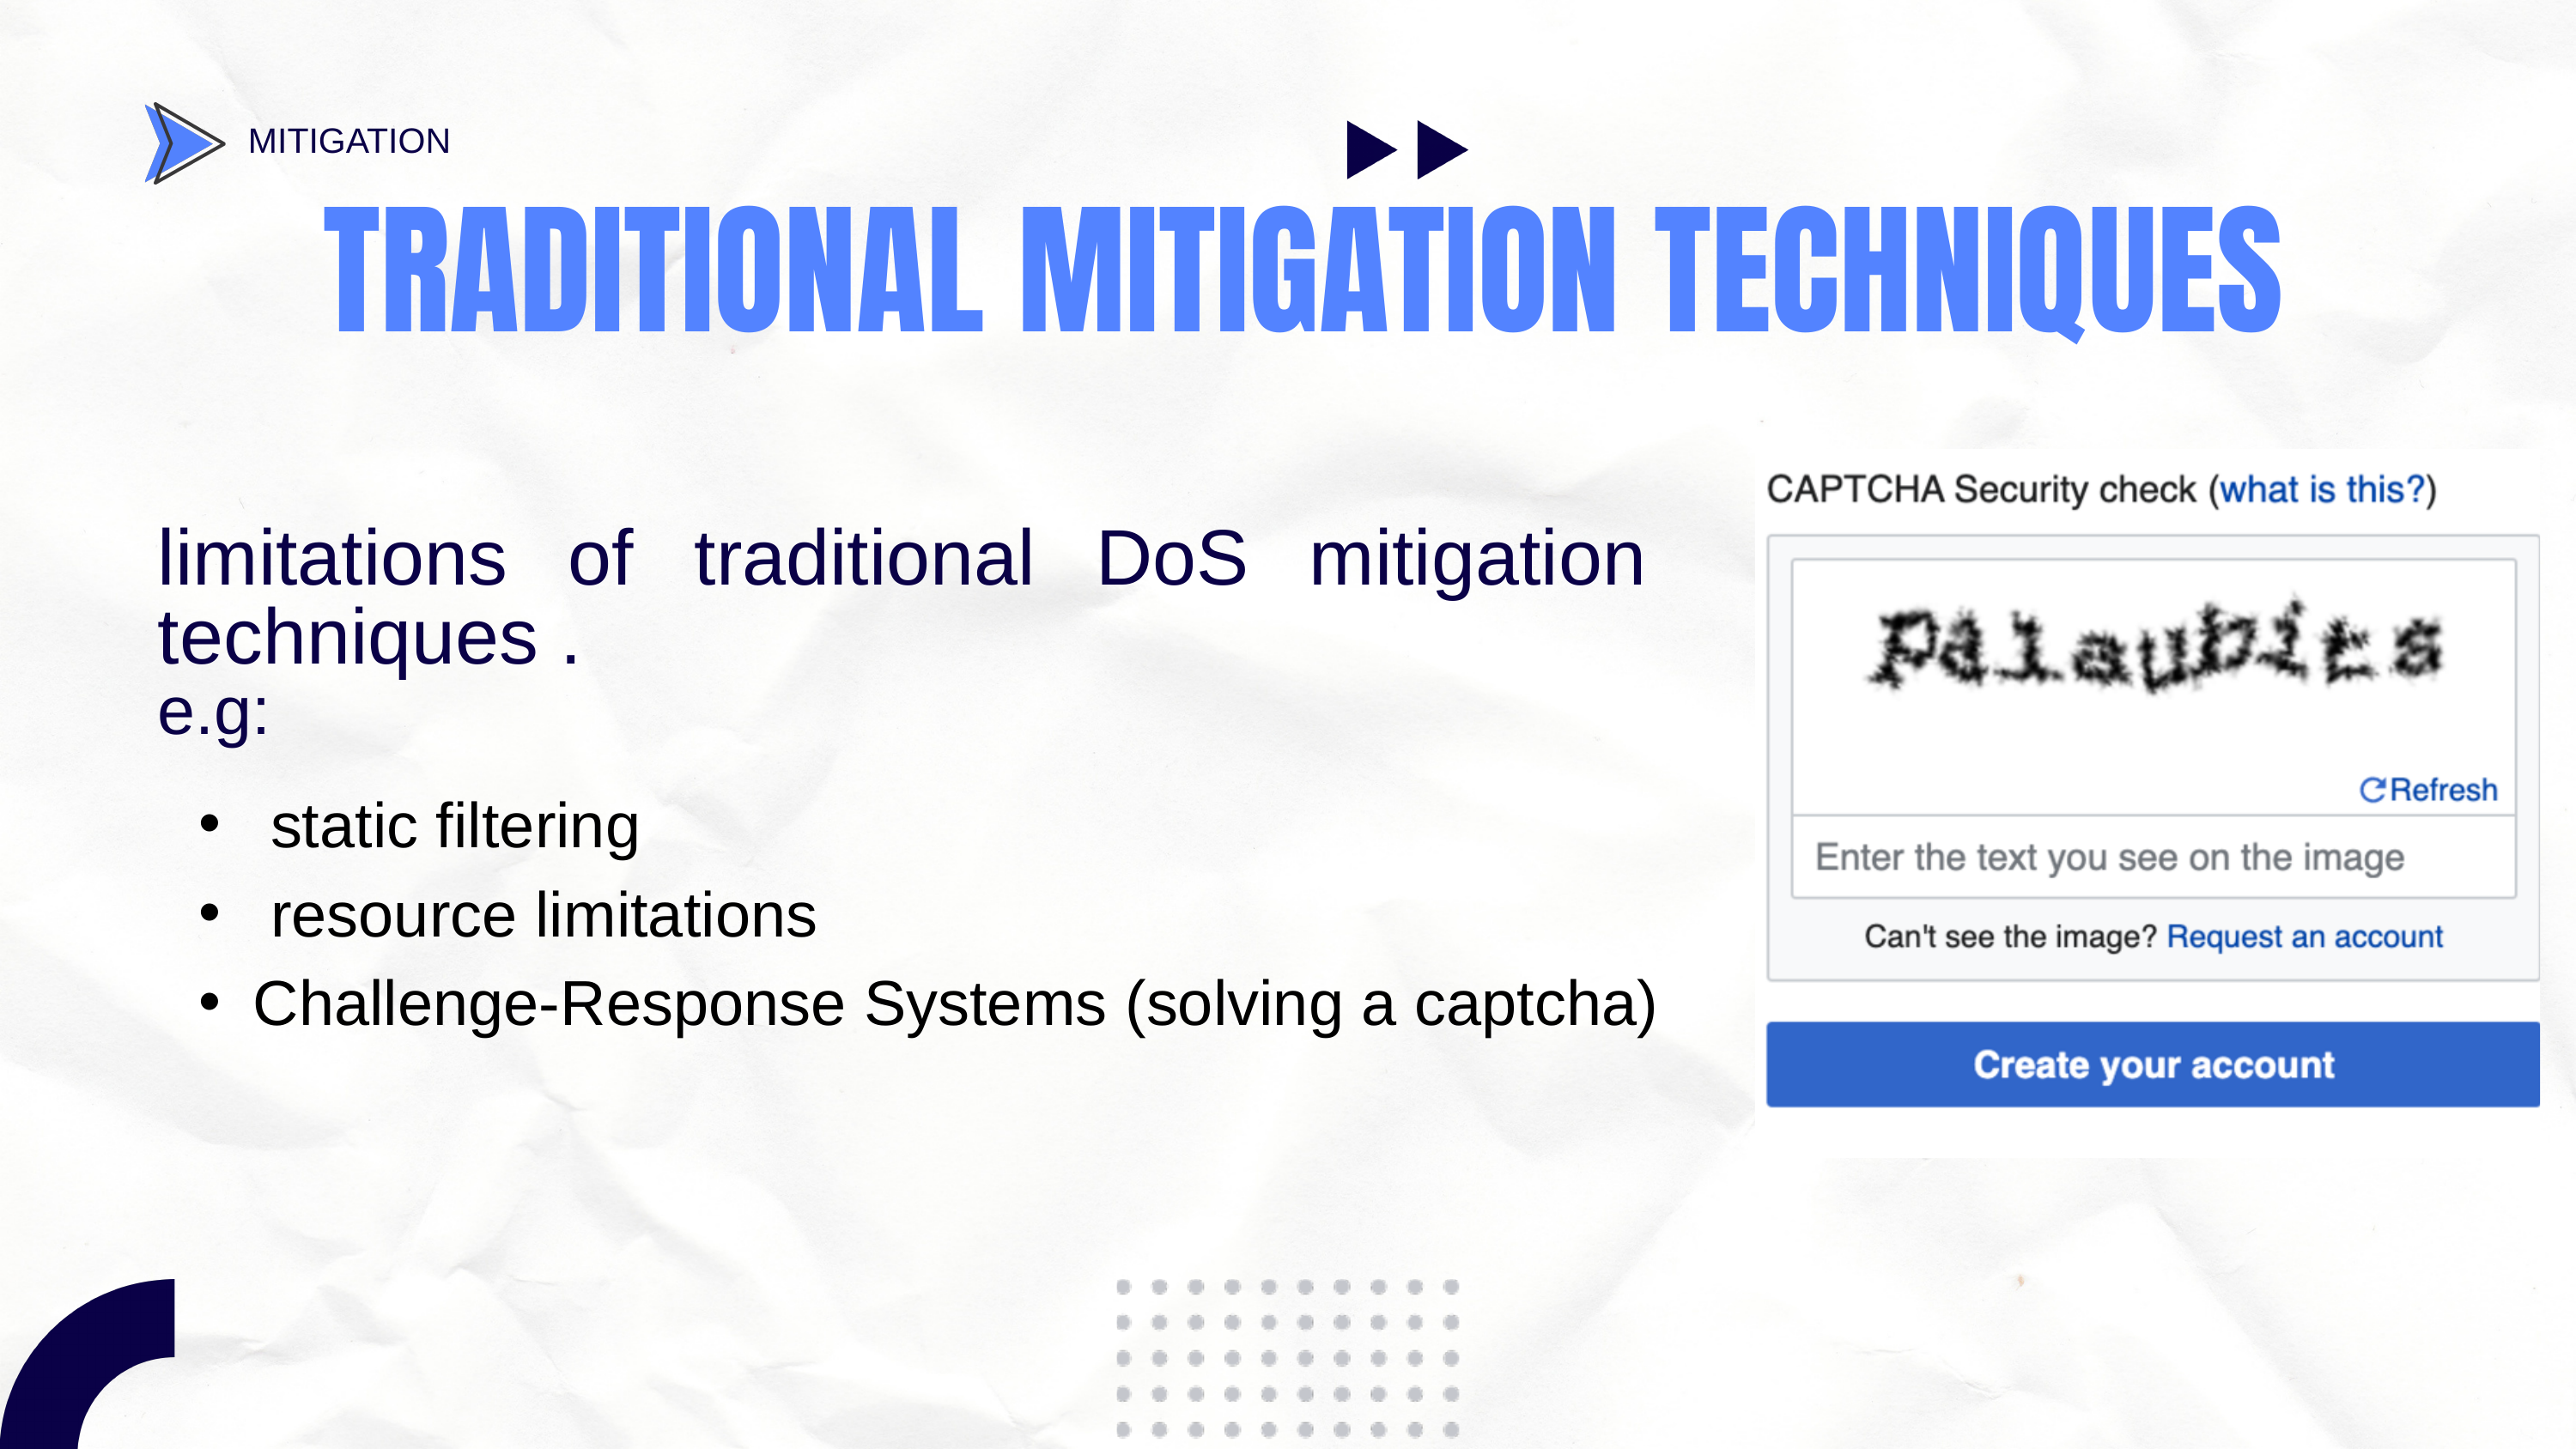

MITIGATION
TRADITIONAL MITIGATION TECHNIQUES

limitations of traditional DoS mitigation techniques .
e.g:
 static filtering
 resource limitations
Challenge-Response Systems (solving a captcha)